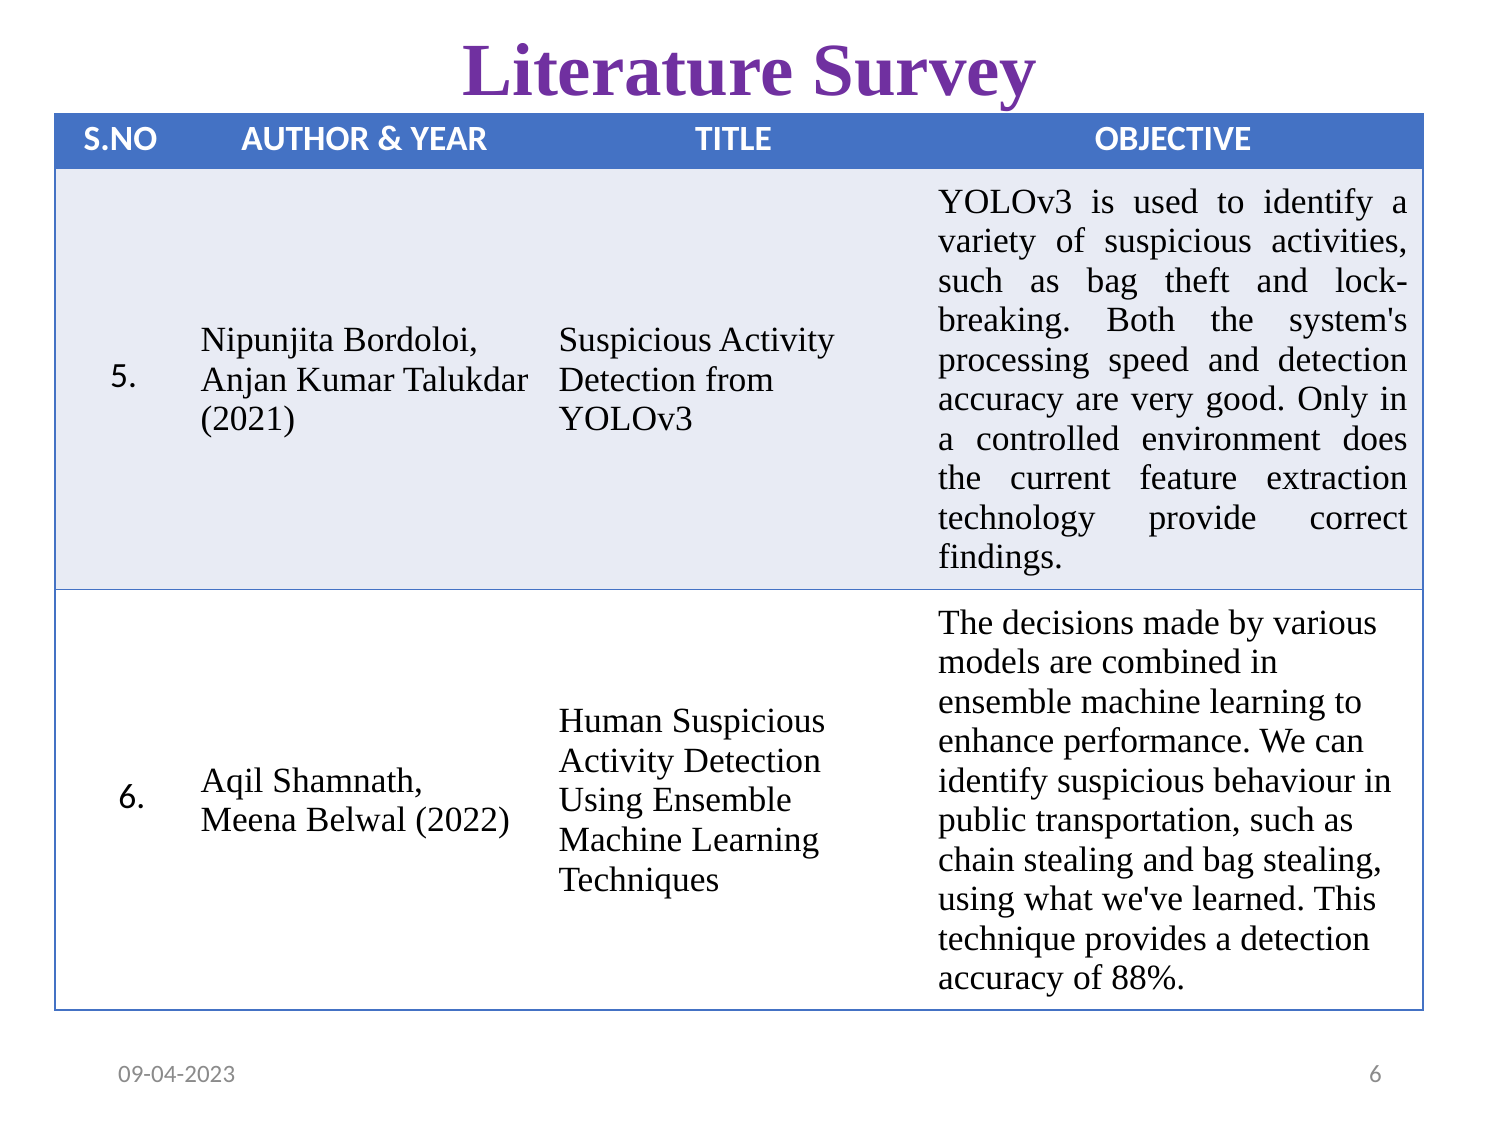

# Literature Survey
| S.NO | AUTHOR & YEAR | TITLE | OBJECTIVE |
| --- | --- | --- | --- |
| 5. | Nipunjita Bordoloi, Anjan Kumar Talukdar (2021) | Suspicious Activity Detection from YOLOv3 | YOLOv3 is used to identify a variety of suspicious activities, such as bag theft and lock-breaking. Both the system's processing speed and detection accuracy are very good. Only in a controlled environment does the current feature extraction technology provide correct findings. |
| 6. | Aqil Shamnath, Meena Belwal (2022) | Human Suspicious Activity Detection Using Ensemble Machine Learning Techniques | The decisions made by various models are combined in ensemble machine learning to enhance performance. We can identify suspicious behaviour in public transportation, such as chain stealing and bag stealing, using what we've learned. This technique provides a detection accuracy of 88%. |
09-04-2023
6